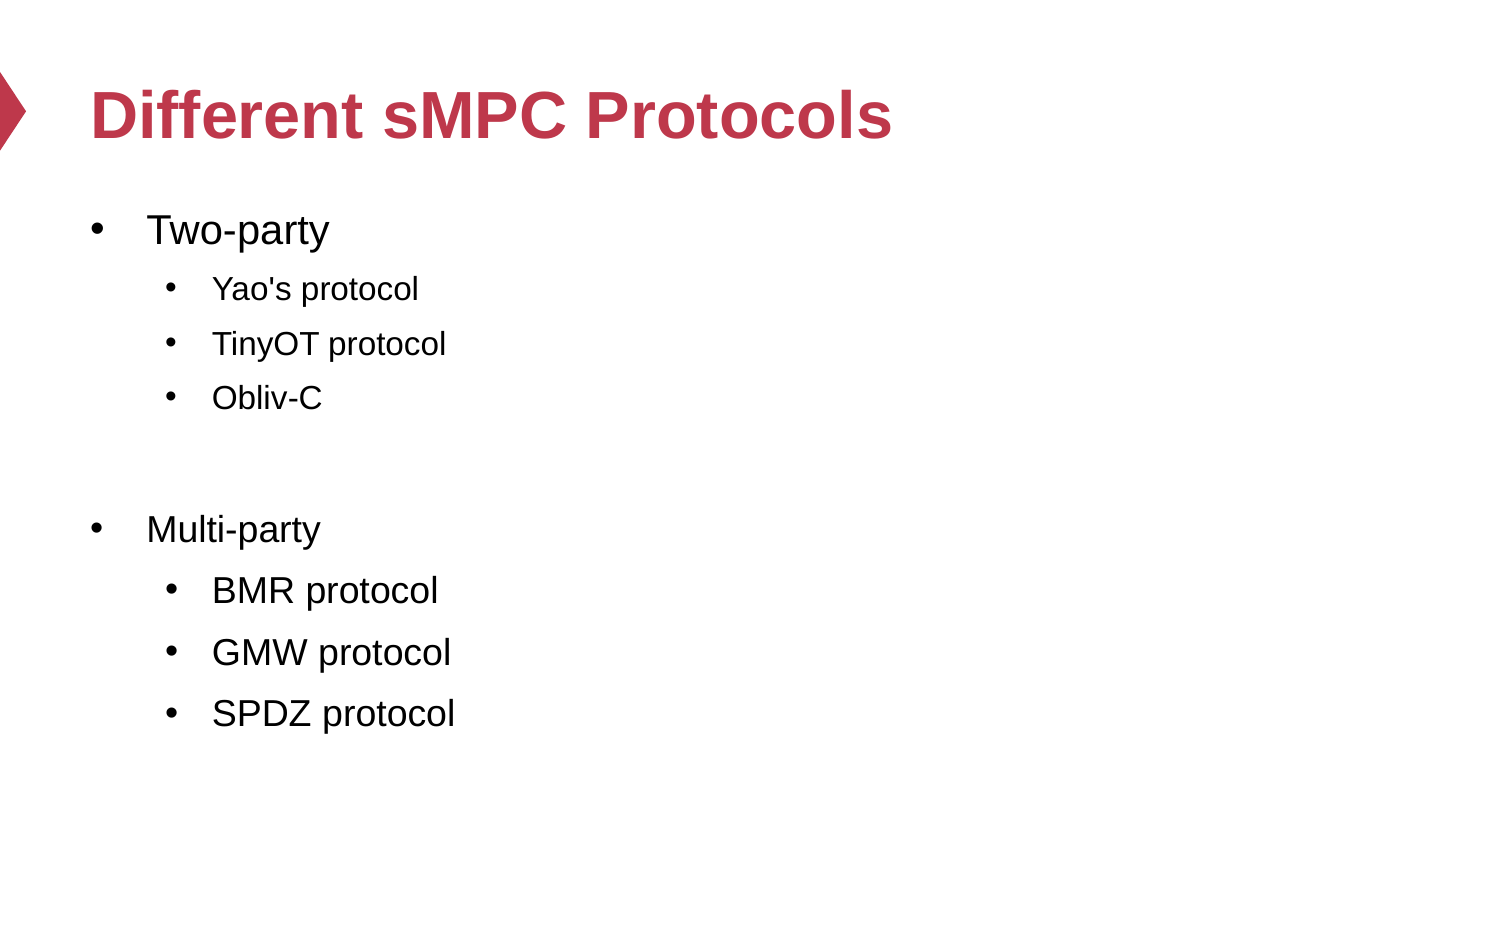

# Different sMPC Protocols
Two-party
Yao's protocol
TinyOT protocol
Obliv-C

Multi-party
BMR protocol
GMW protocol
SPDZ protocol
52